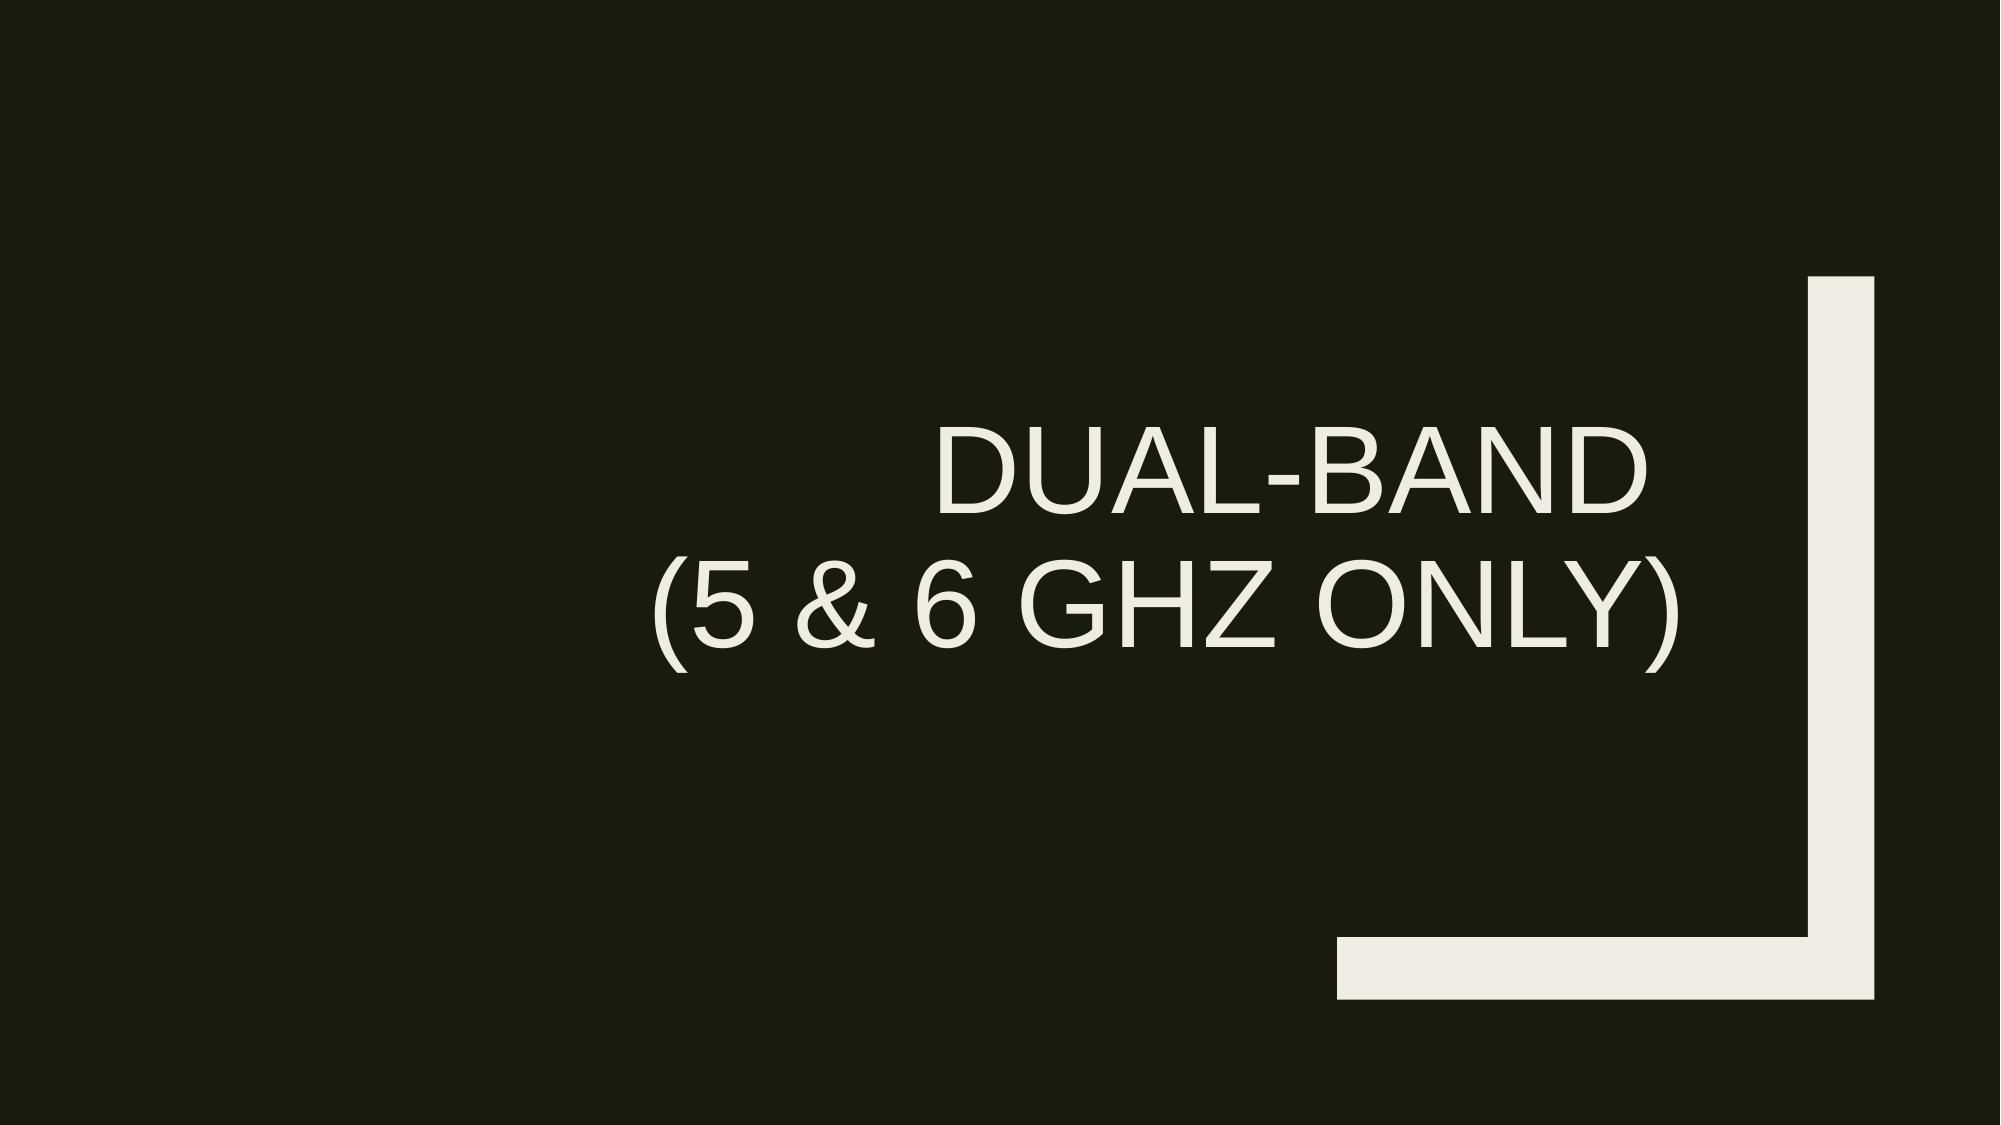

# Dual-band (5 & 6 GHz Only)